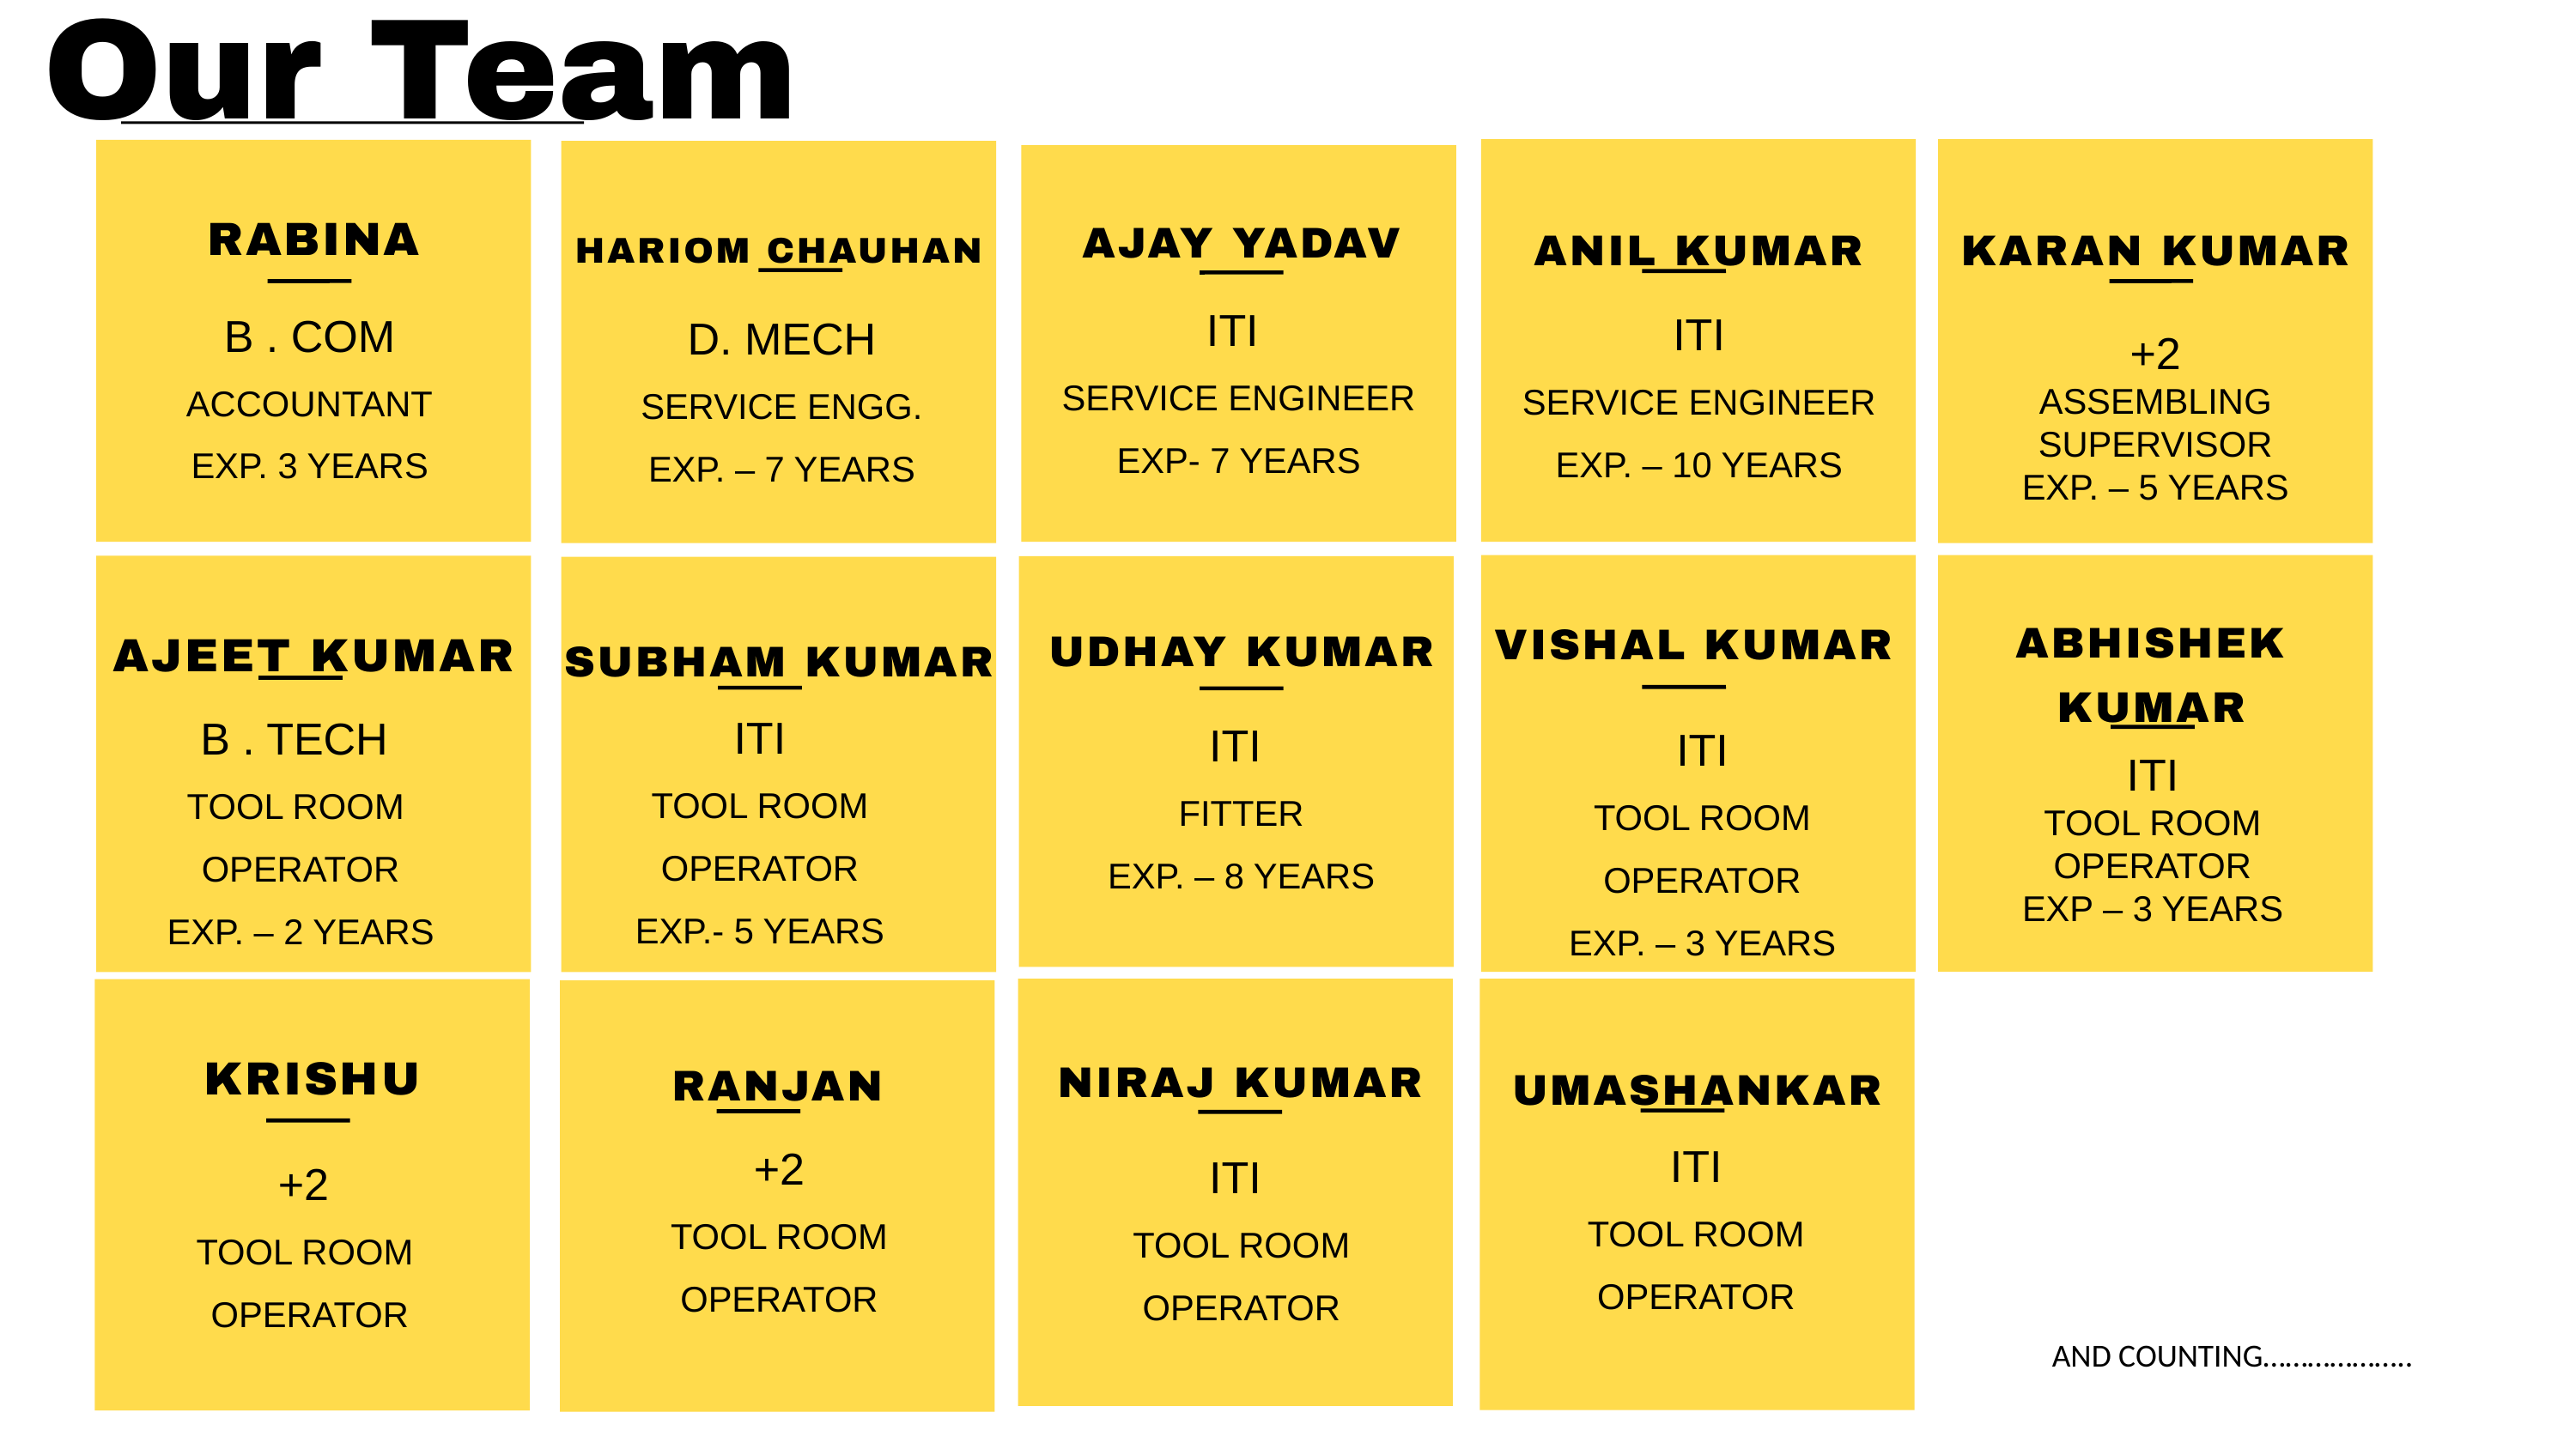

Our Team

ANIL KUMAR

ITI
SERVICE ENGINEER
EXP. – 10 YEARS

KARAN KUMAR

+2
ASSEMBLING
SUPERVISOR
EXP. – 5 YEARS

RABINA

B . COM
ACCOUNTANT
EXP. 3 YEARS

HARIOM CHAUHAN
D. MECH
SERVICE ENGG.
EXP. – 7 YEARS

AJAY YADAV

ITI
SERVICE ENGINEER
EXP- 7 YEARS

VISHAL KUMAR

ITI
TOOL ROOM OPERATOR
EXP. – 3 YEARS

ABHISHEK KUMAR

ITI
TOOL ROOM OPERATOR
EXP – 3 YEARS

AJEET KUMAR

B . TECH
TOOL ROOM
OPERATOR
EXP. – 2 YEARS

UDHAY KUMAR

ITI
FITTER
EXP. – 8 YEARS

SUBHAM KUMAR

ITI
TOOL ROOM OPERATOR
EXP.- 5 YEARS

NIRAJ KUMAR

ITI
TOOL ROOM OPERATOR

UMASHANKAR

ITI
TOOL ROOM OPERATOR

KRISHU

+2
TOOL ROOM
OPERATOR

RANJAN

+2
TOOL ROOM OPERATOR
AND COUNTING………………..